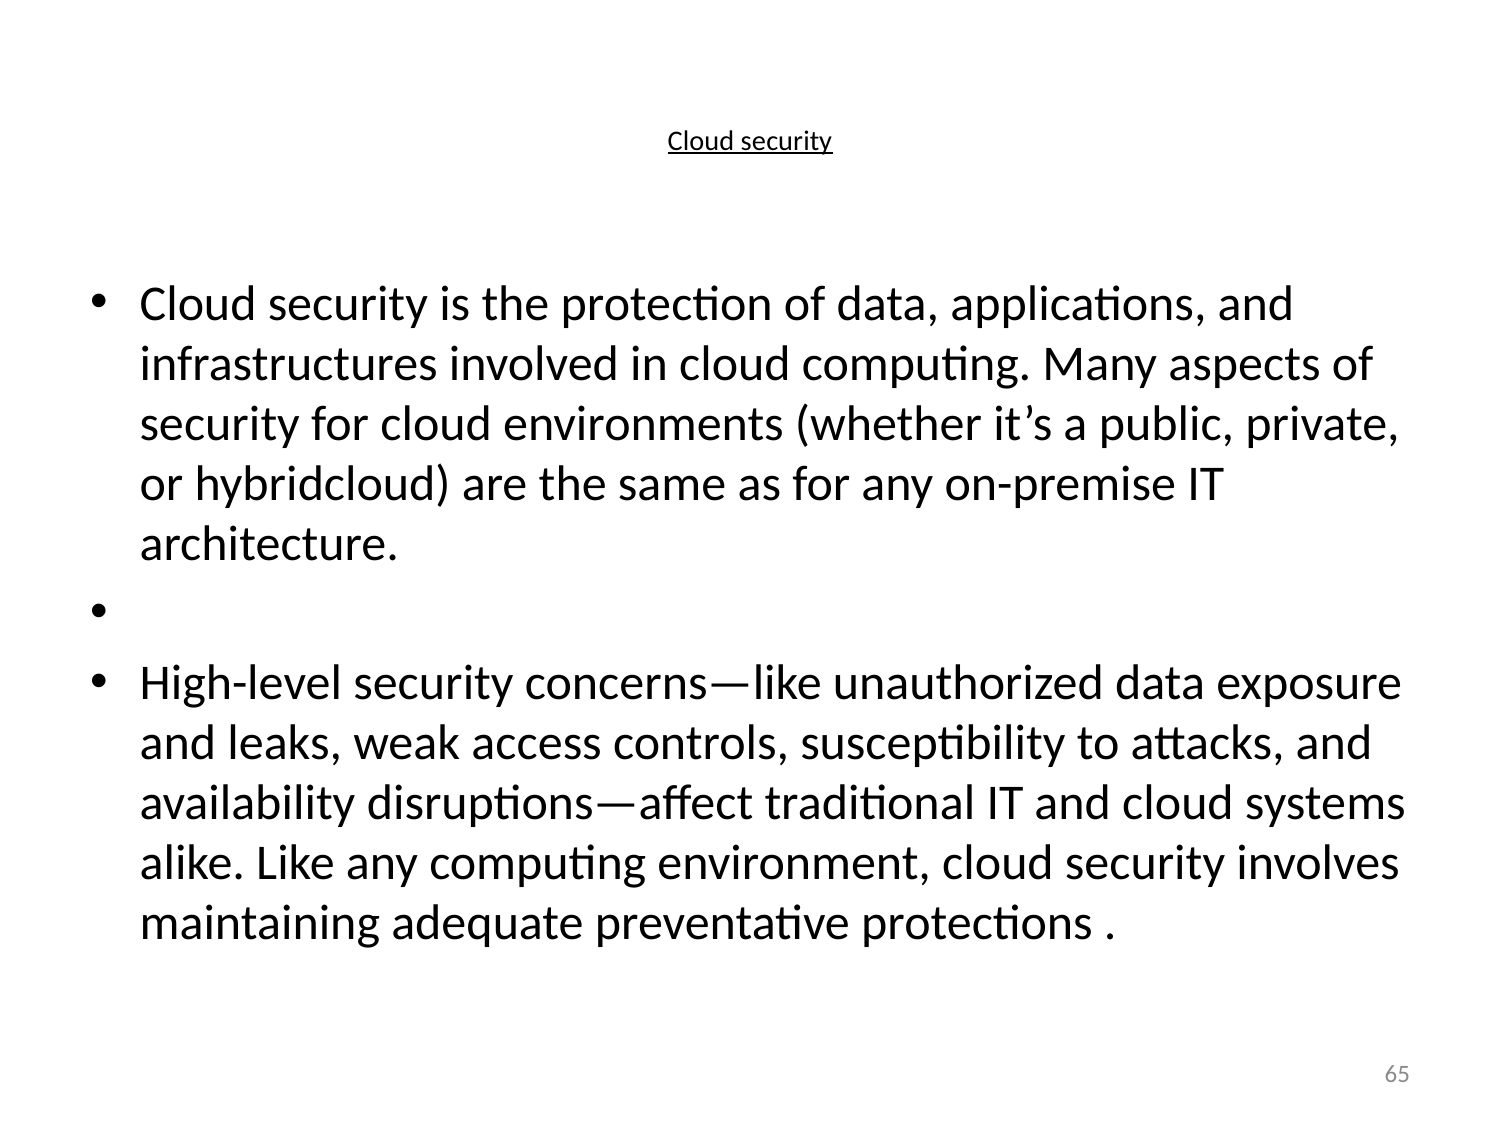

# Cloud security
Cloud security is the protection of data, applications, and infrastructures involved in cloud computing. Many aspects of security for cloud environments (whether it’s a public, private, or hybridcloud) are the same as for any on-premise IT architecture.

High-level security concerns—like unauthorized data exposure and leaks, weak access controls, susceptibility to attacks, and availability disruptions—affect traditional IT and cloud systems alike. Like any computing environment, cloud security involves maintaining adequate preventative protections .

65